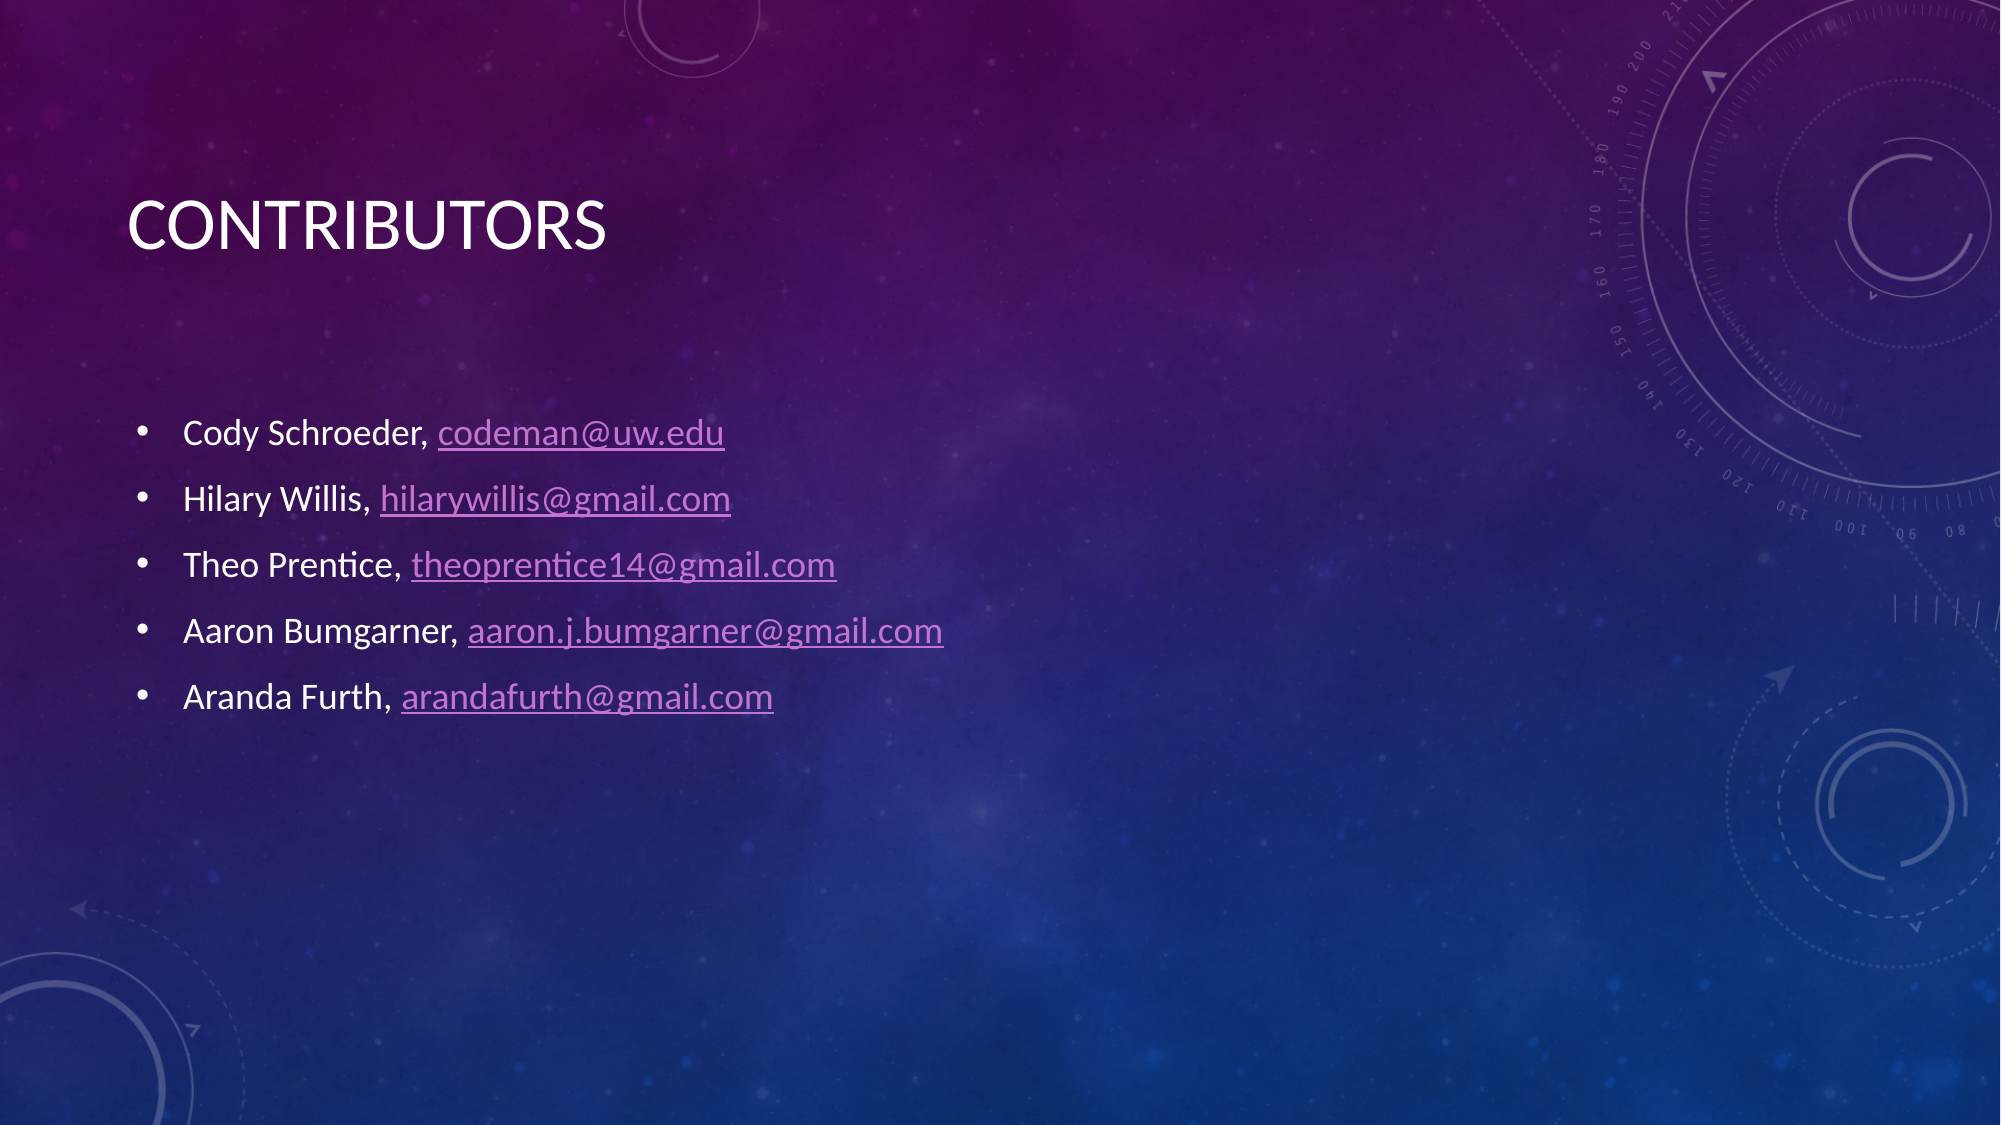

# Contributors
Cody Schroeder, codeman@uw.edu
Hilary Willis, hilarywillis@gmail.com
Theo Prentice, theoprentice14@gmail.com
Aaron Bumgarner, aaron.j.bumgarner@gmail.com
Aranda Furth, arandafurth@gmail.com